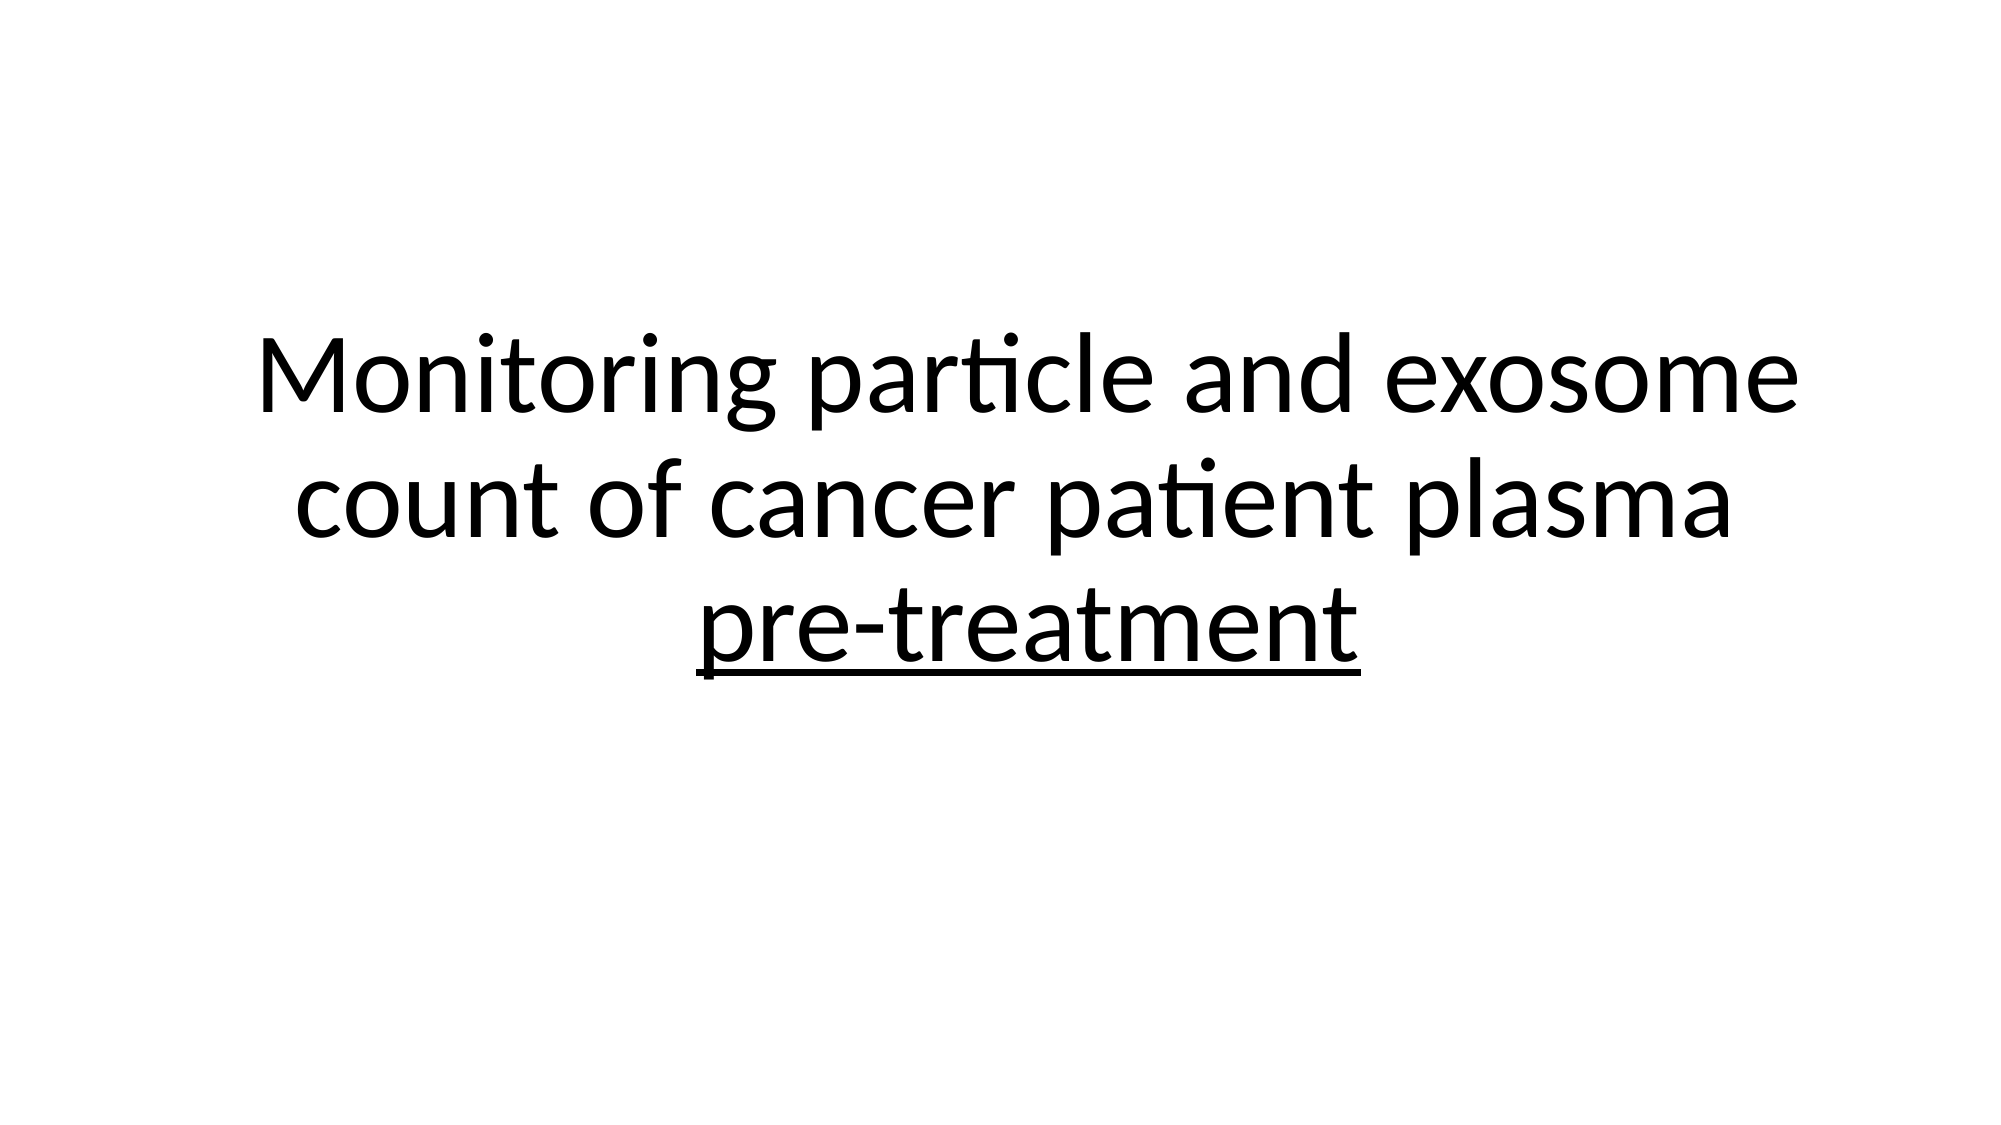

# Monitoring particle and exosome count of cancer patient plasma pre-treatment